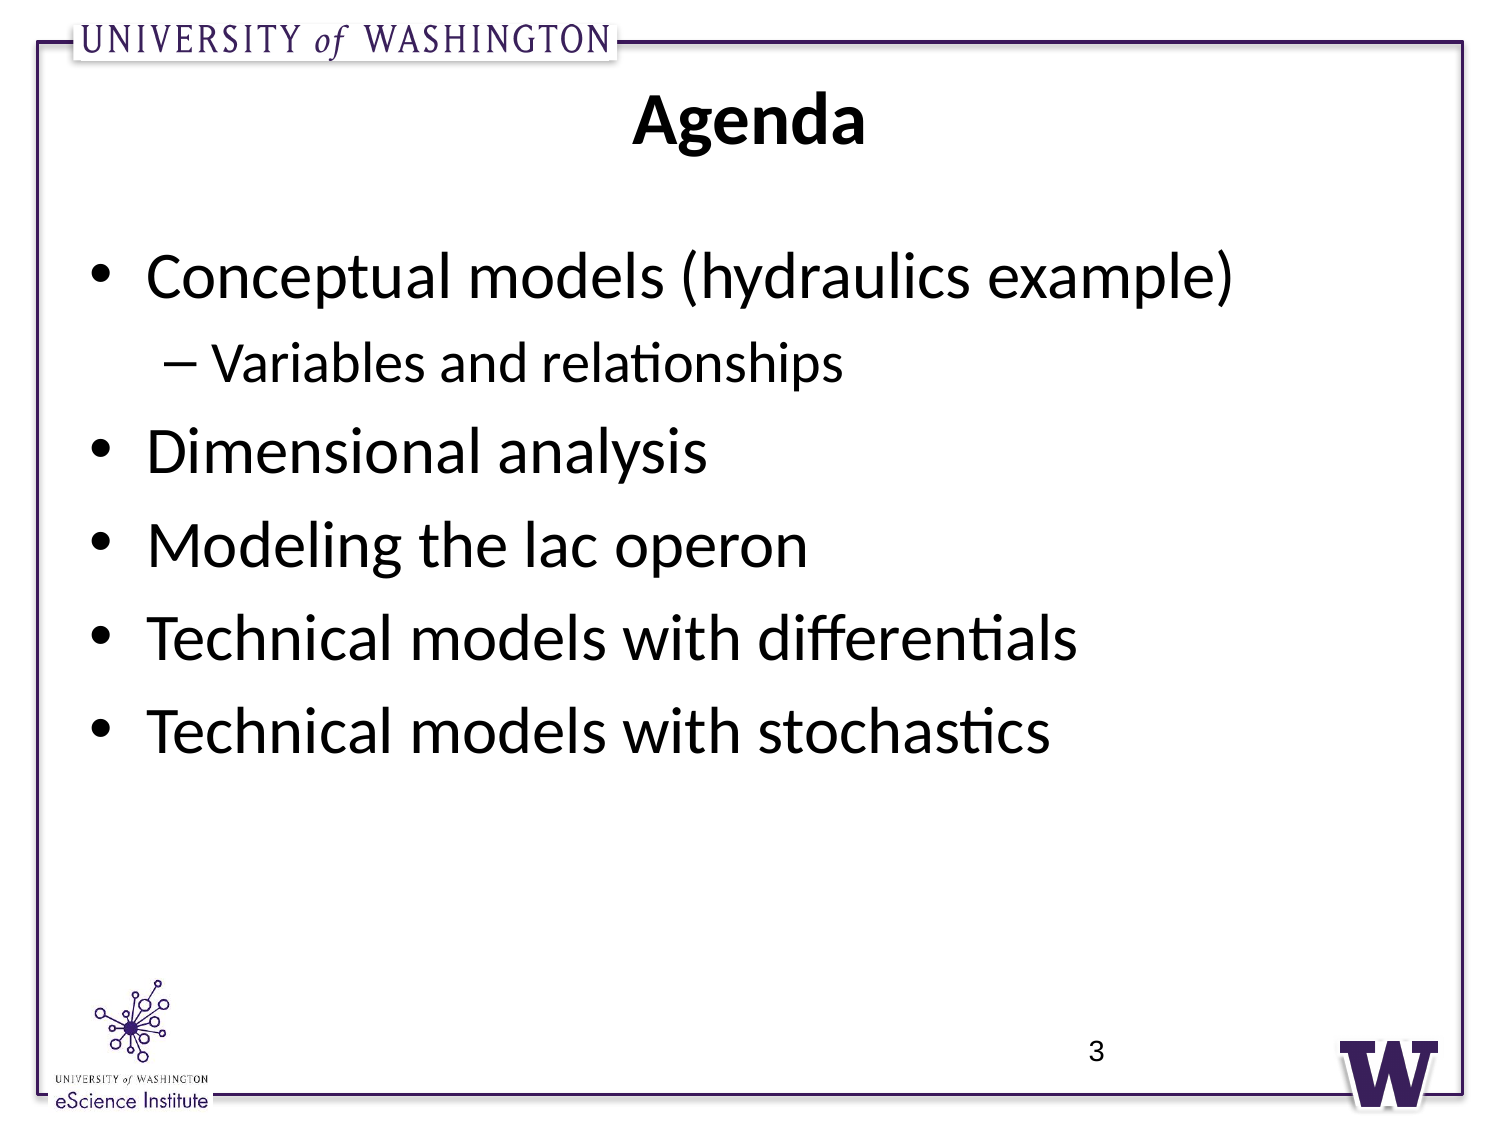

# Agenda
Conceptual models (hydraulics example)
Variables and relationships
Dimensional analysis
Modeling the lac operon
Technical models with differentials
Technical models with stochastics
3